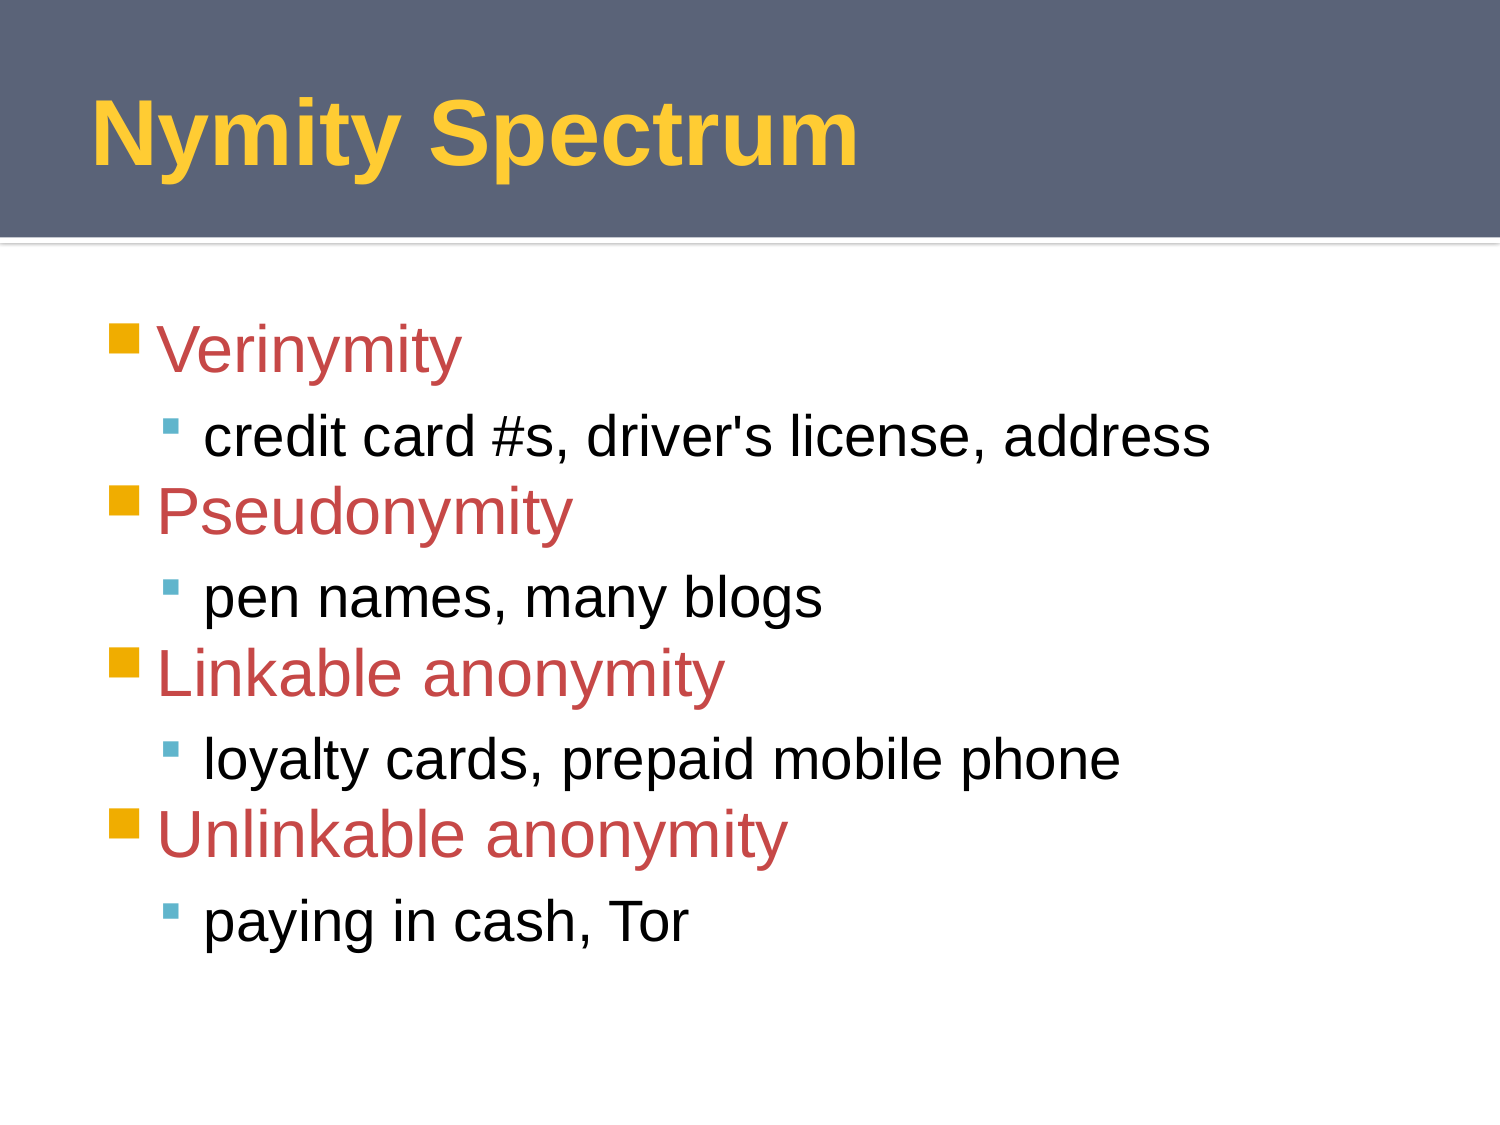

# Nymity Spectrum
Verinymity
credit card #s, driver's license, address
Pseudonymity
pen names, many blogs
Linkable anonymity
loyalty cards, prepaid mobile phone
Unlinkable anonymity
paying in cash, Tor